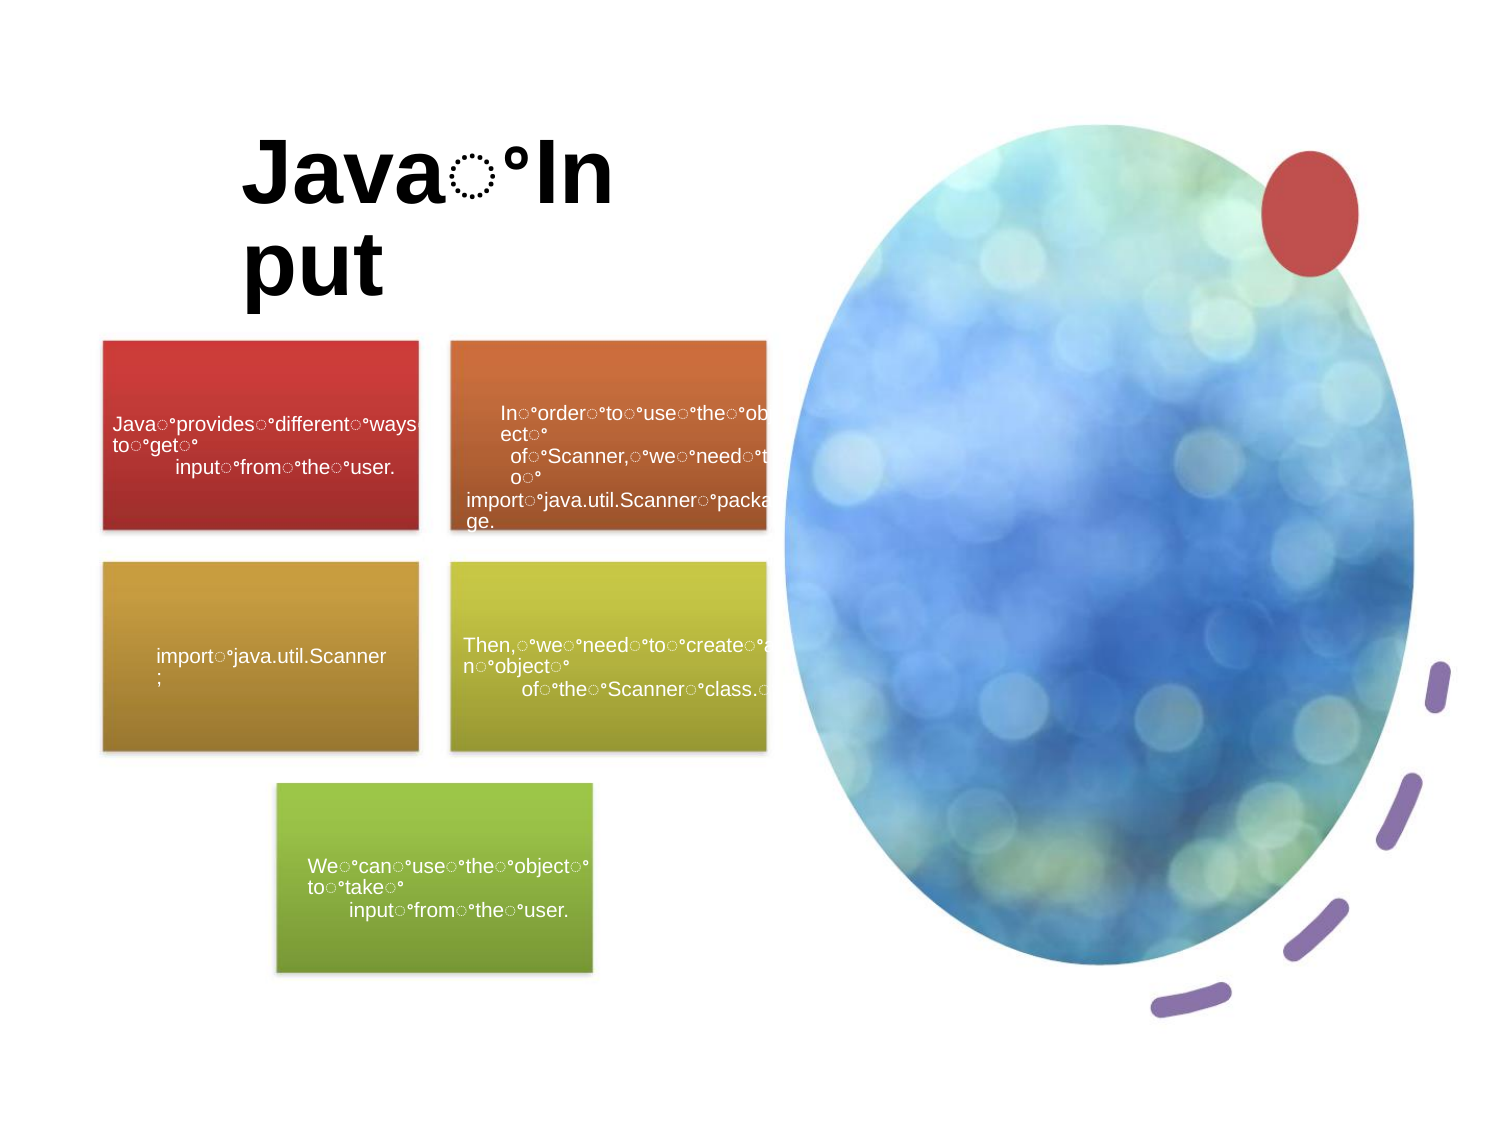

JavaꢀInput
Inꢀorderꢀtoꢀuseꢀtheꢀobjectꢀ
ofꢀScanner,ꢀweꢀneedꢀtoꢀ
importꢀjava.util.Scannerꢀpackage.
Javaꢀprovidesꢀdifferentꢀwaysꢀtoꢀgetꢀ
inputꢀfromꢀtheꢀuser.
Then,ꢀweꢀneedꢀtoꢀcreateꢀanꢀobjectꢀ
ofꢀtheꢀScannerꢀclass.ꢀ
importꢀjava.util.Scanner;
Weꢀcanꢀuseꢀtheꢀobjectꢀtoꢀtakeꢀ
inputꢀfromꢀtheꢀuser.